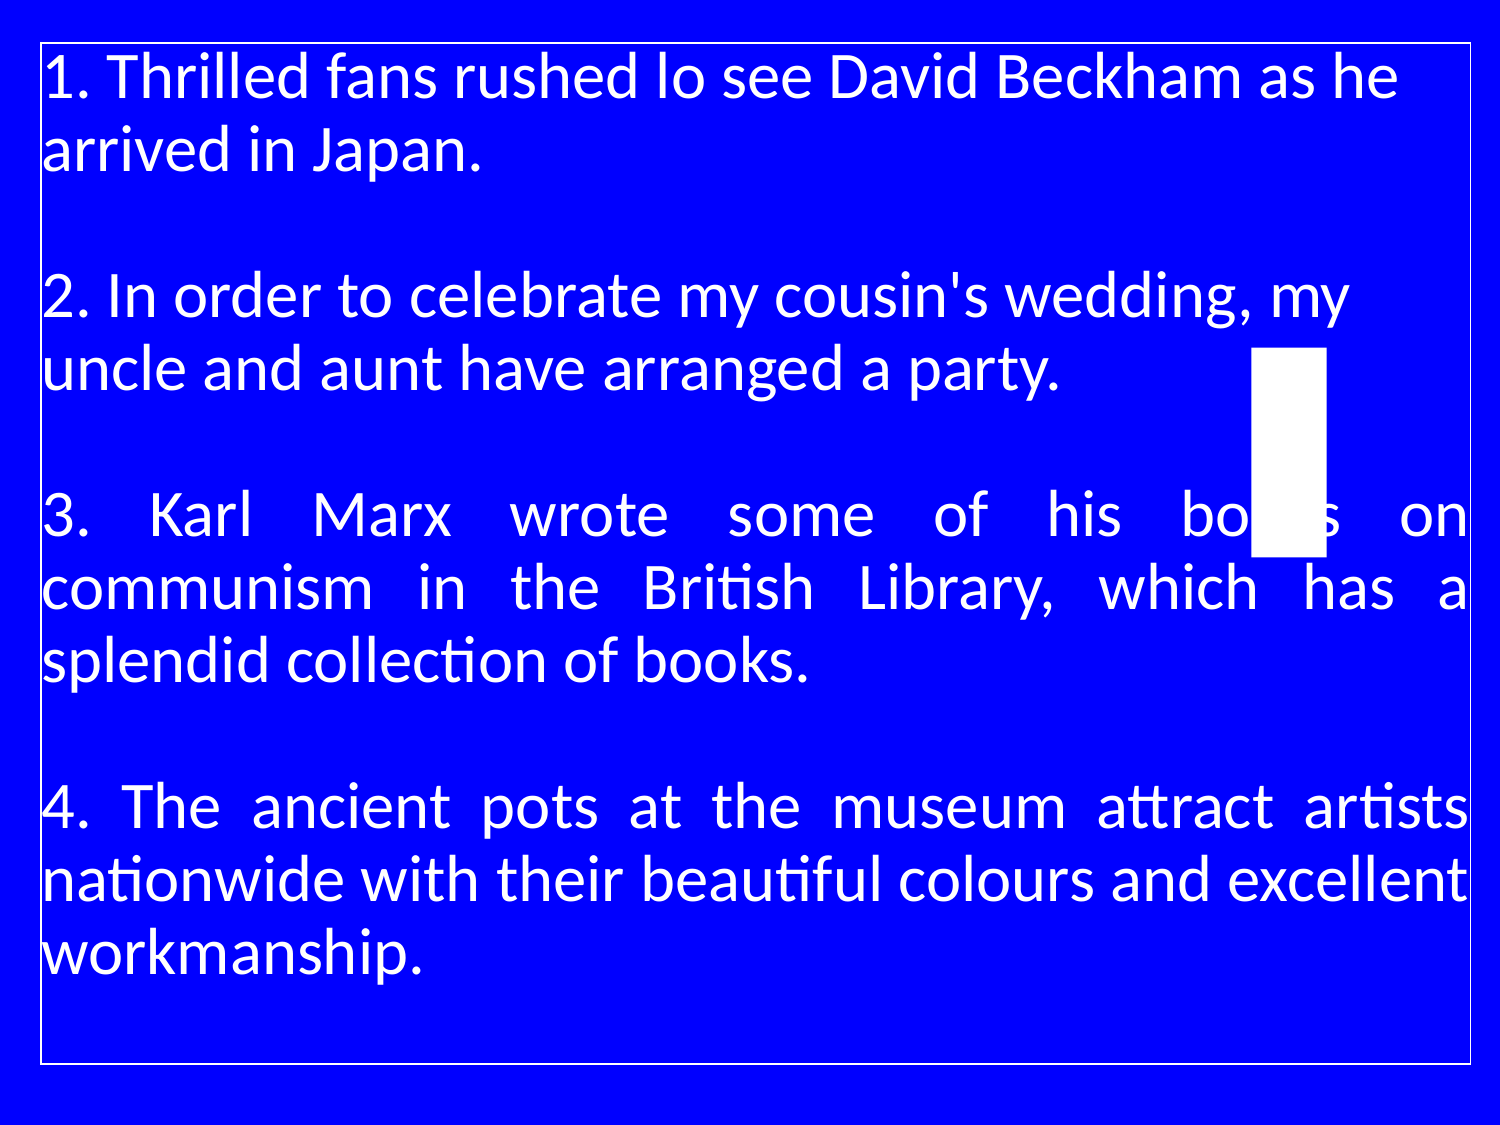

| 1. Thrilled fans rushed lo see David Beckham as he arrived in Japan. 2. In order to celebrate my cousin's wedding, my uncle and aunt have arranged a party. 3. Karl Marx wrote some of his books on communism in the British Library, which has a splendid collection of books. 4. The ancient pots at the museum attract artists nationwide with their beautiful colours and excellent workmanship. |
| --- |